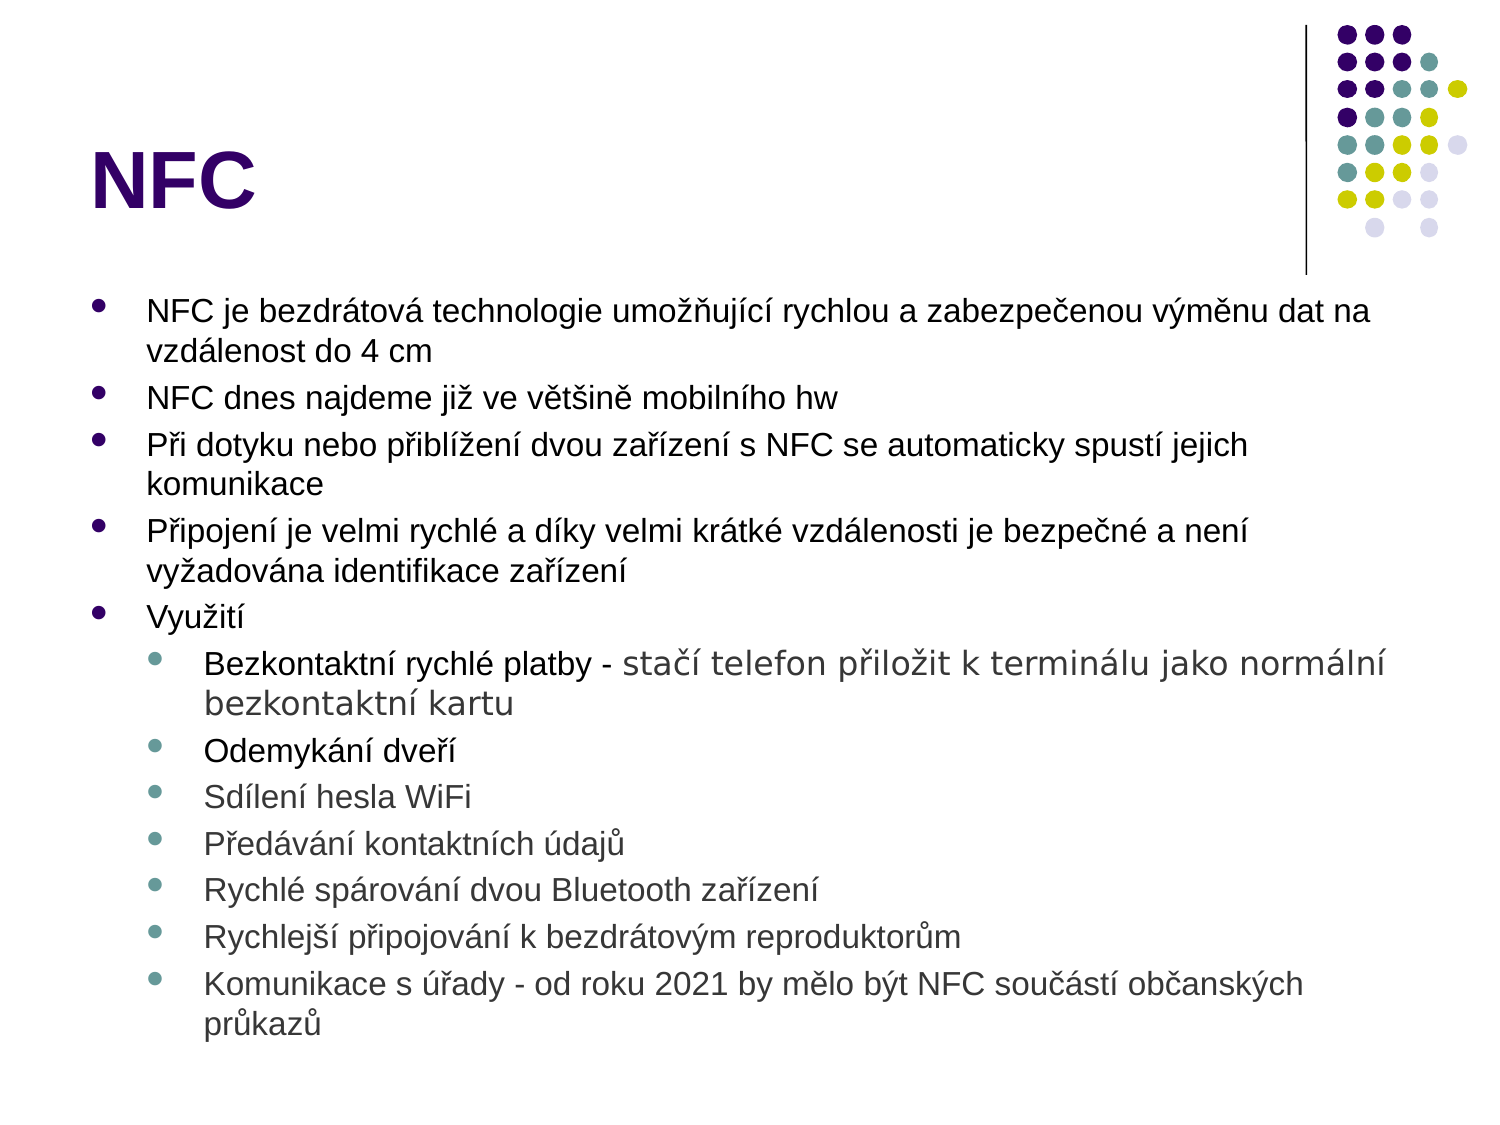

# NFC
NFC je bezdrátová technologie umožňující rychlou a zabezpečenou výměnu dat na vzdálenost do 4 cm
NFC dnes najdeme již ve většině mobilního hw
Při dotyku nebo přiblížení dvou zařízení s NFC se automaticky spustí jejich komunikace
Připojení je velmi rychlé a díky velmi krátké vzdálenosti je bezpečné a není vyžadována identifikace zařízení
Využití
Bezkontaktní rychlé platby - stačí telefon přiložit k terminálu jako normální bezkontaktní kartu
Odemykání dveří
Sdílení hesla WiFi
Předávání kontaktních údajů
Rychlé spárování dvou Bluetooth zařízení
Rychlejší připojování k bezdrátovým reproduktorům
Komunikace s úřady - od roku 2021 by mělo být NFC součástí občanských průkazů